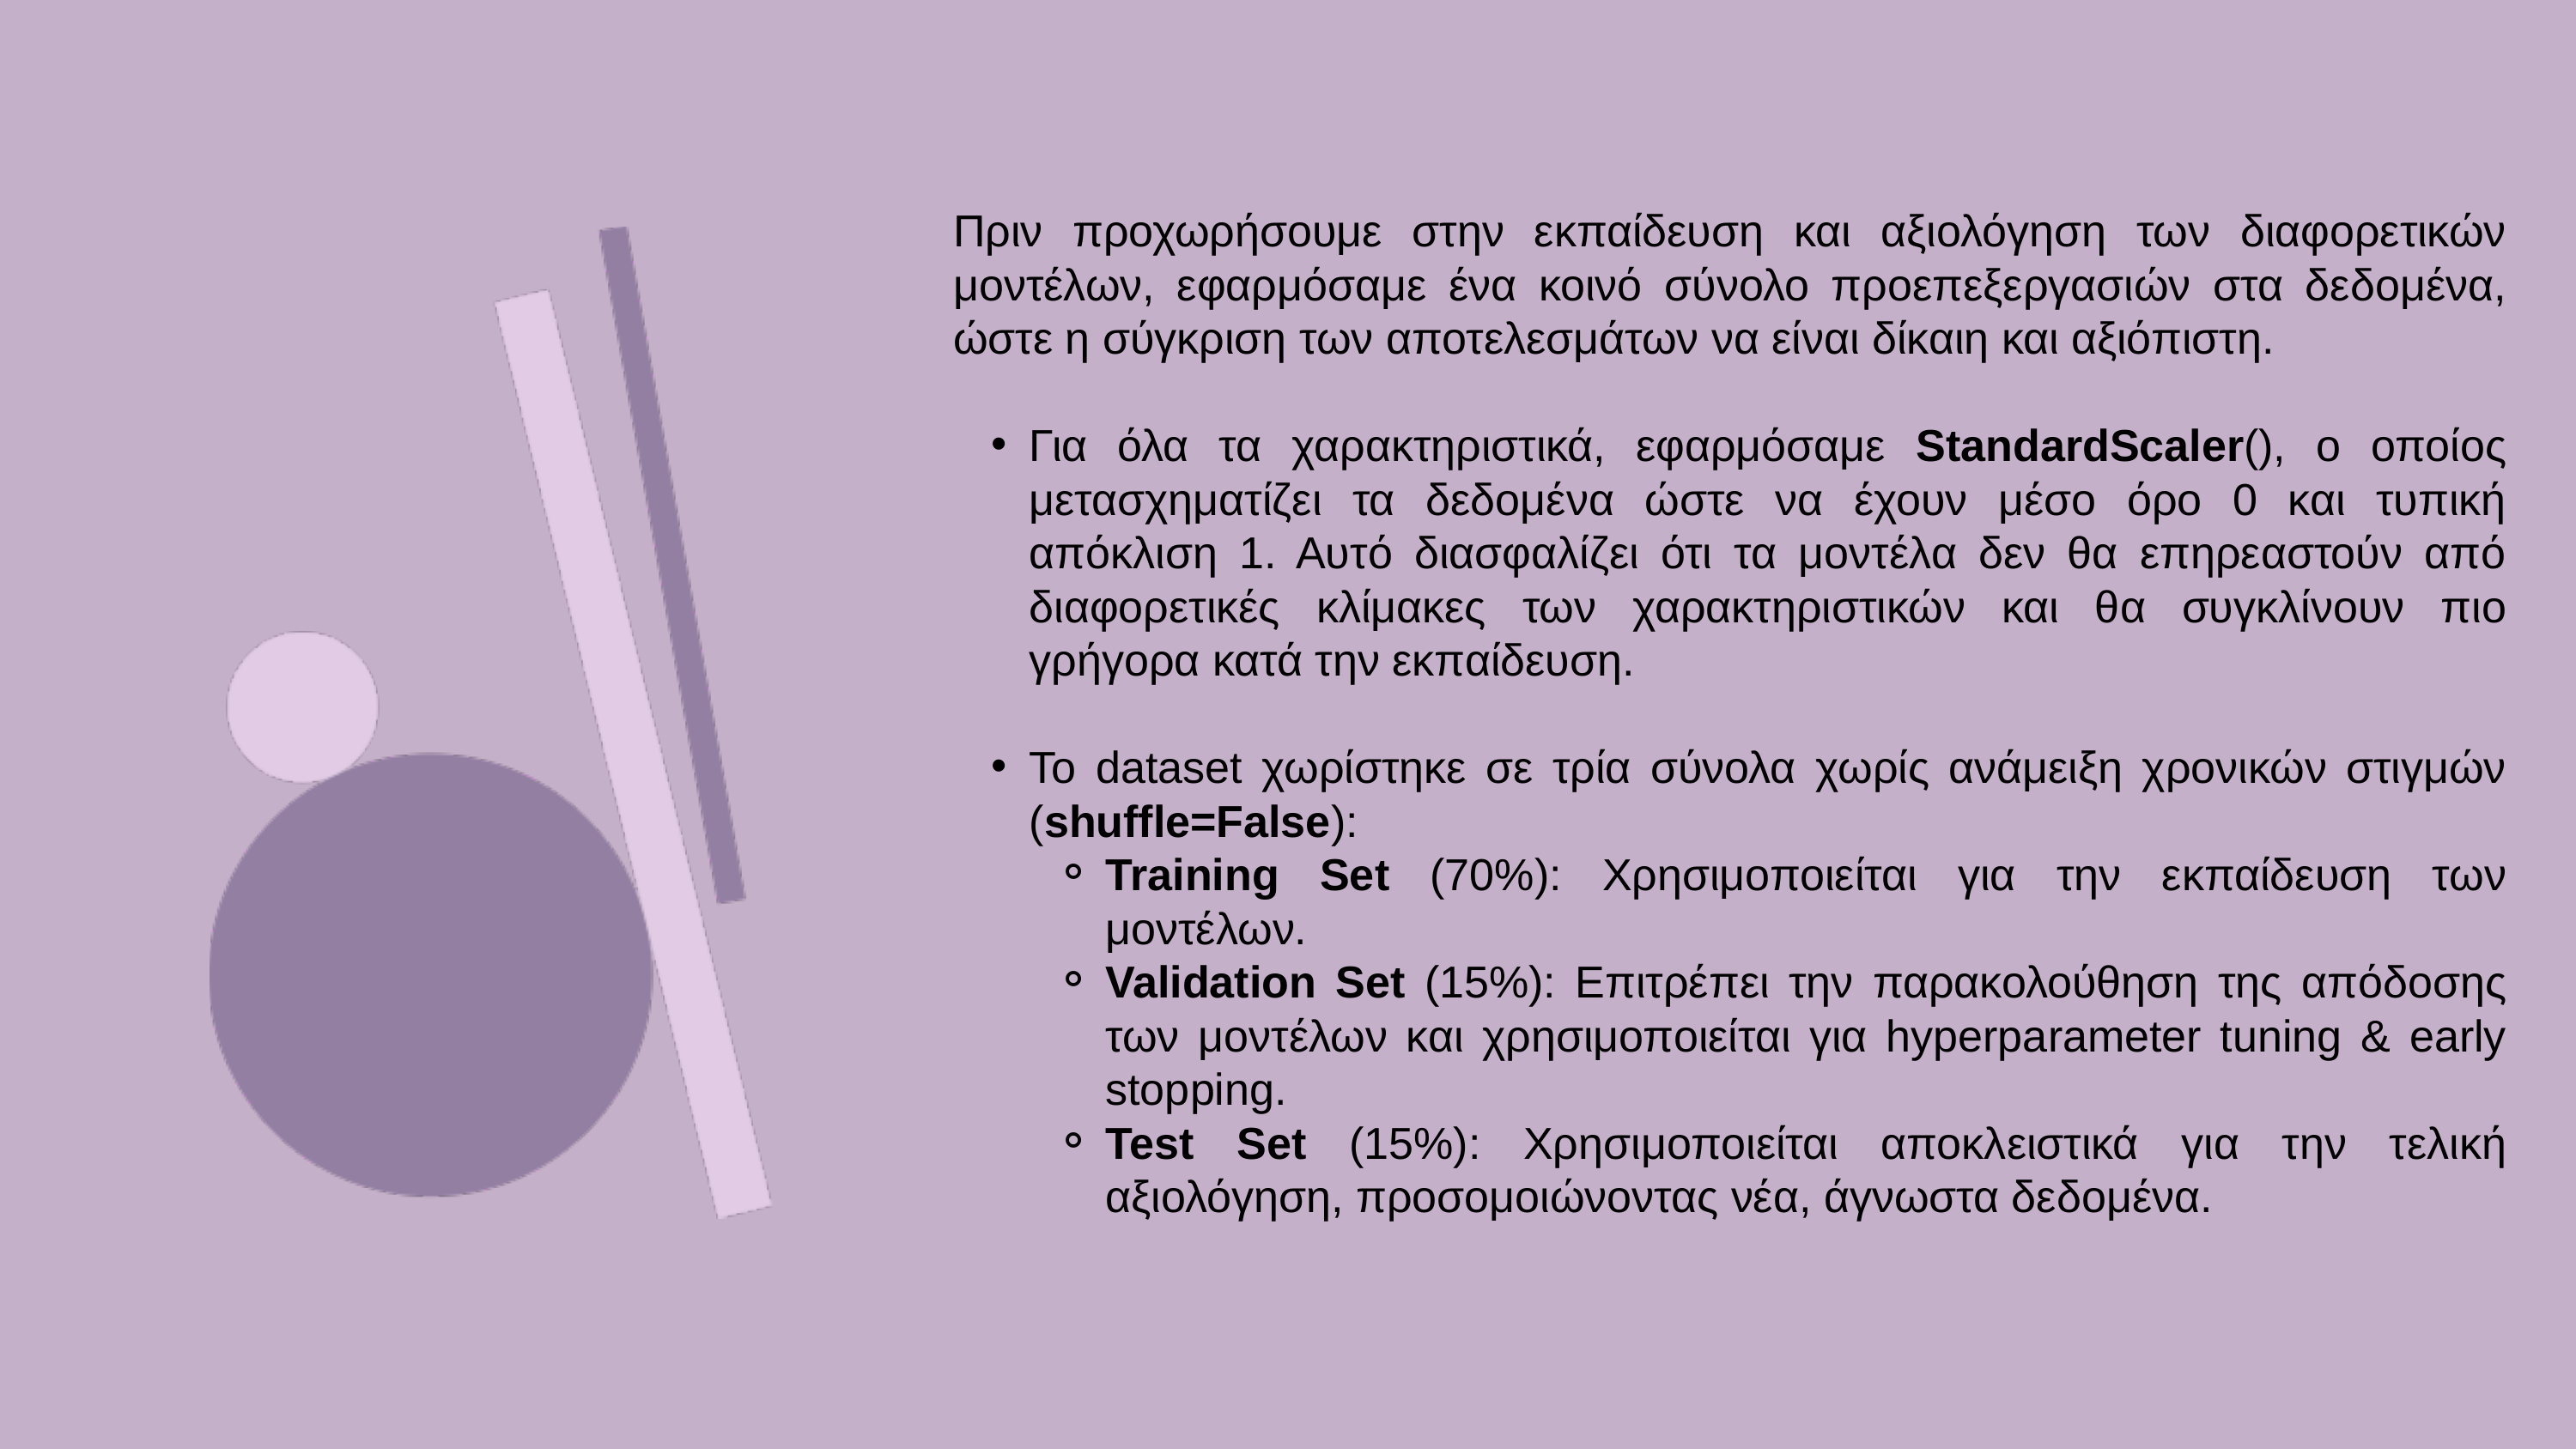

Πριν προχωρήσουμε στην εκπαίδευση και αξιολόγηση των διαφορετικών μοντέλων, εφαρμόσαμε ένα κοινό σύνολο προεπεξεργασιών στα δεδομένα, ώστε η σύγκριση των αποτελεσμάτων να είναι δίκαιη και αξιόπιστη.

Για όλα τα χαρακτηριστικά, εφαρμόσαμε StandardScaler(), ο οποίος μετασχηματίζει τα δεδομένα ώστε να έχουν μέσο όρο 0 και τυπική απόκλιση 1. Αυτό διασφαλίζει ότι τα μοντέλα δεν θα επηρεαστούν από διαφορετικές κλίμακες των χαρακτηριστικών και θα συγκλίνουν πιο γρήγορα κατά την εκπαίδευση.

Το dataset χωρίστηκε σε τρία σύνολα χωρίς ανάμειξη χρονικών στιγμών (shuffle=False):
Training Set (70%): Χρησιμοποιείται για την εκπαίδευση των μοντέλων.
Validation Set (15%): Επιτρέπει την παρακολούθηση της απόδοσης των μοντέλων και χρησιμοποιείται για hyperparameter tuning & early stopping.
Test Set (15%): Χρησιμοποιείται αποκλειστικά για την τελική αξιολόγηση, προσομοιώνοντας νέα, άγνωστα δεδομένα.